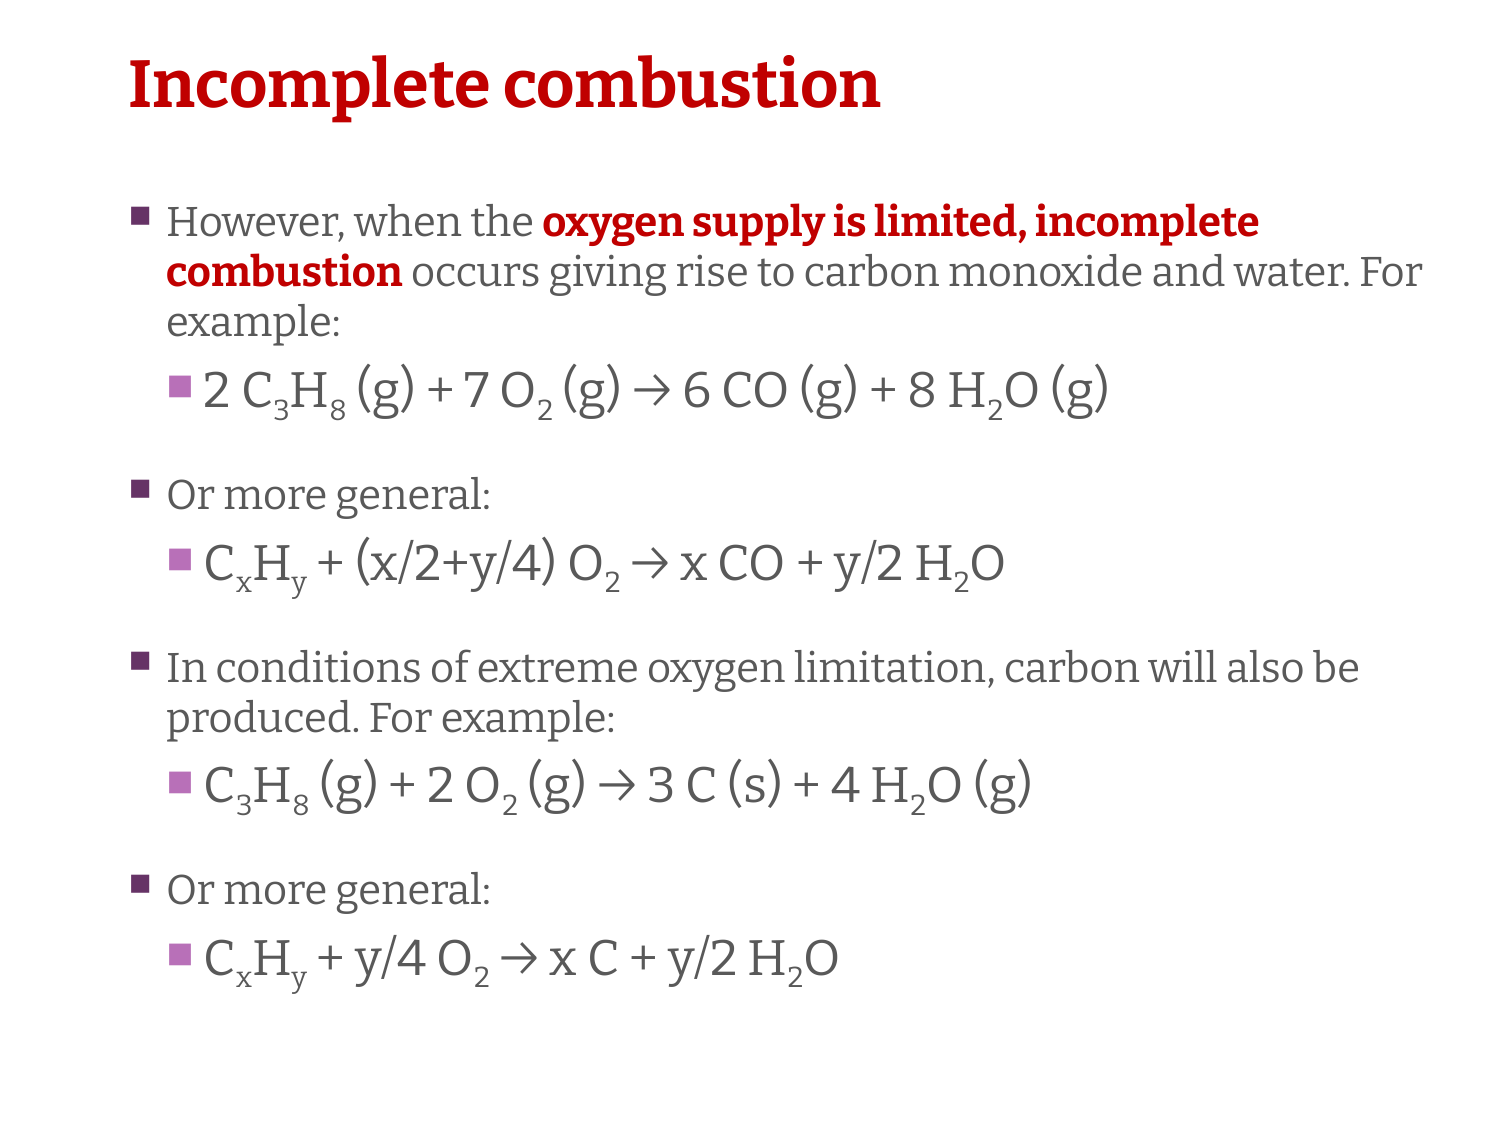

# Incomplete combustion
However, when the oxygen supply is limited, incomplete combustion occurs giving rise to carbon monoxide and water. For example:
2 C3H8 (g) + 7 O2 (g) → 6 CO (g) + 8 H2O (g)
Or more general:
CxHy + (x/2+y/4) O2 → x CO + y/2 H2O
In conditions of extreme oxygen limitation, carbon will also be produced. For example:
C3H8 (g) + 2 O2 (g) → 3 C (s) + 4 H2O (g)
Or more general:
CxHy + y/4 O2 → x C + y/2 H2O